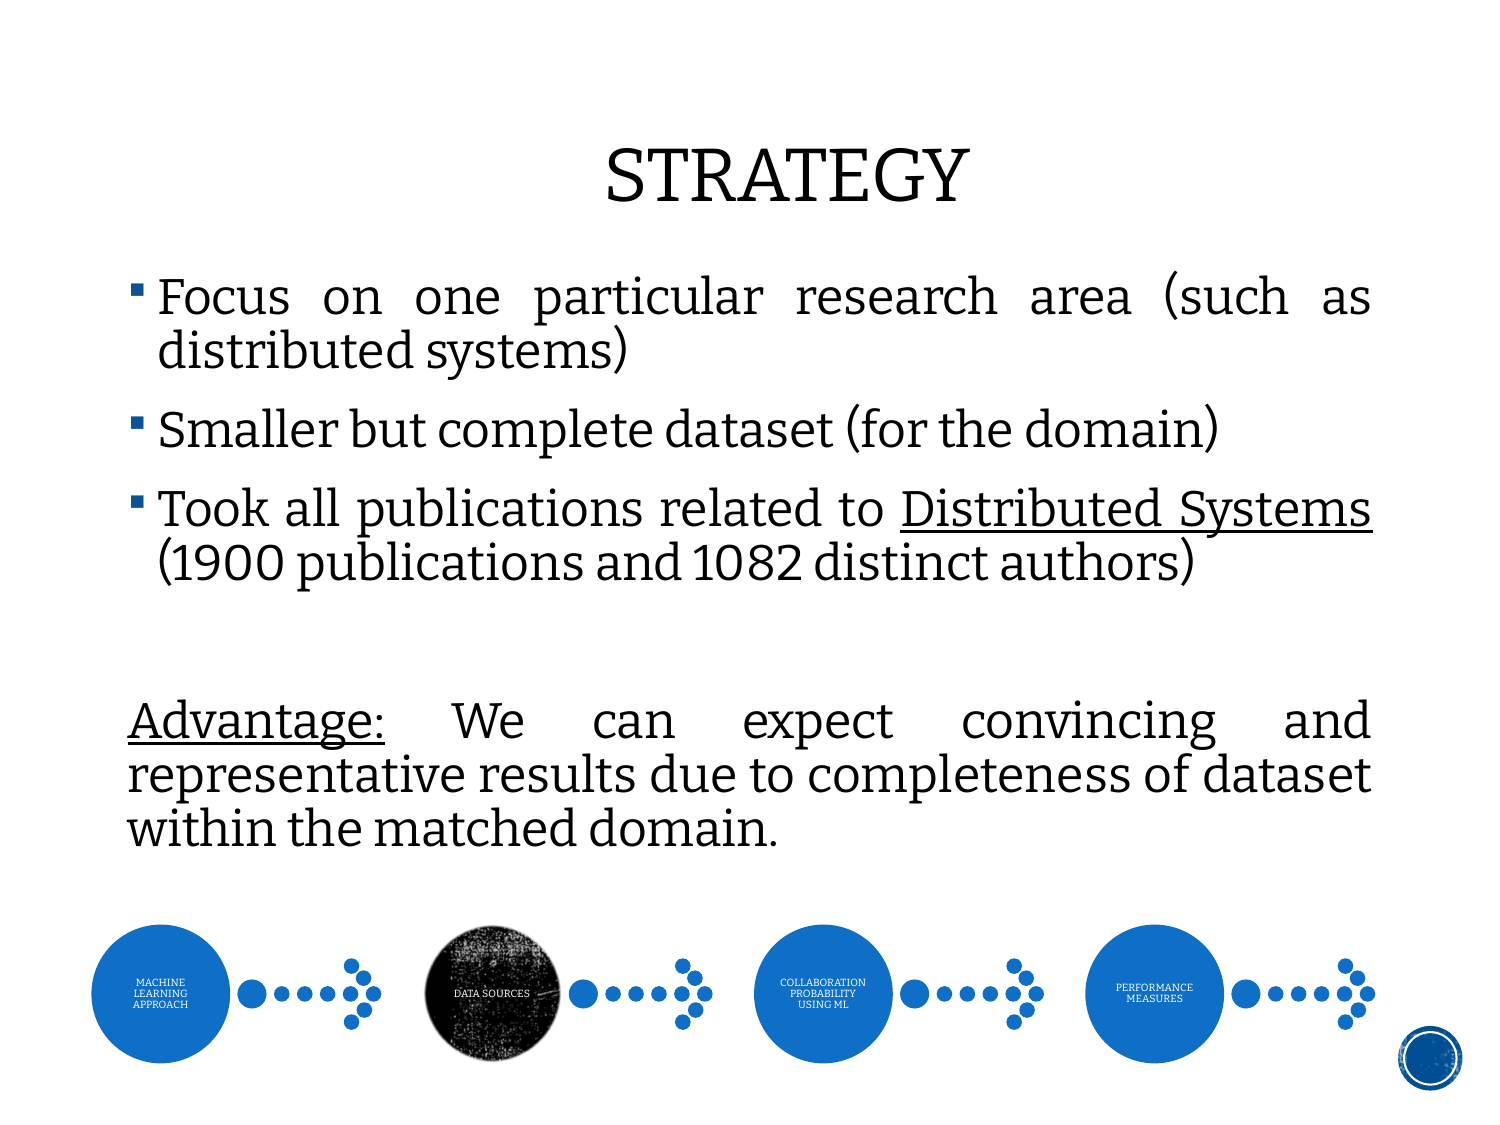

# STRATEGY
Focus on one particular research area (such as distributed systems)
Smaller but complete dataset (for the domain)
Took all publications related to Distributed Systems (1900 publications and 1082 distinct authors)

Advantage: We can expect convincing and representative results due to completeness of dataset within the matched domain.

MACHINE LEARNING APPROACH
DATA SOURCES
COLLABORATION PROBABILITY USING ML
PERFORMANCE MEASURES